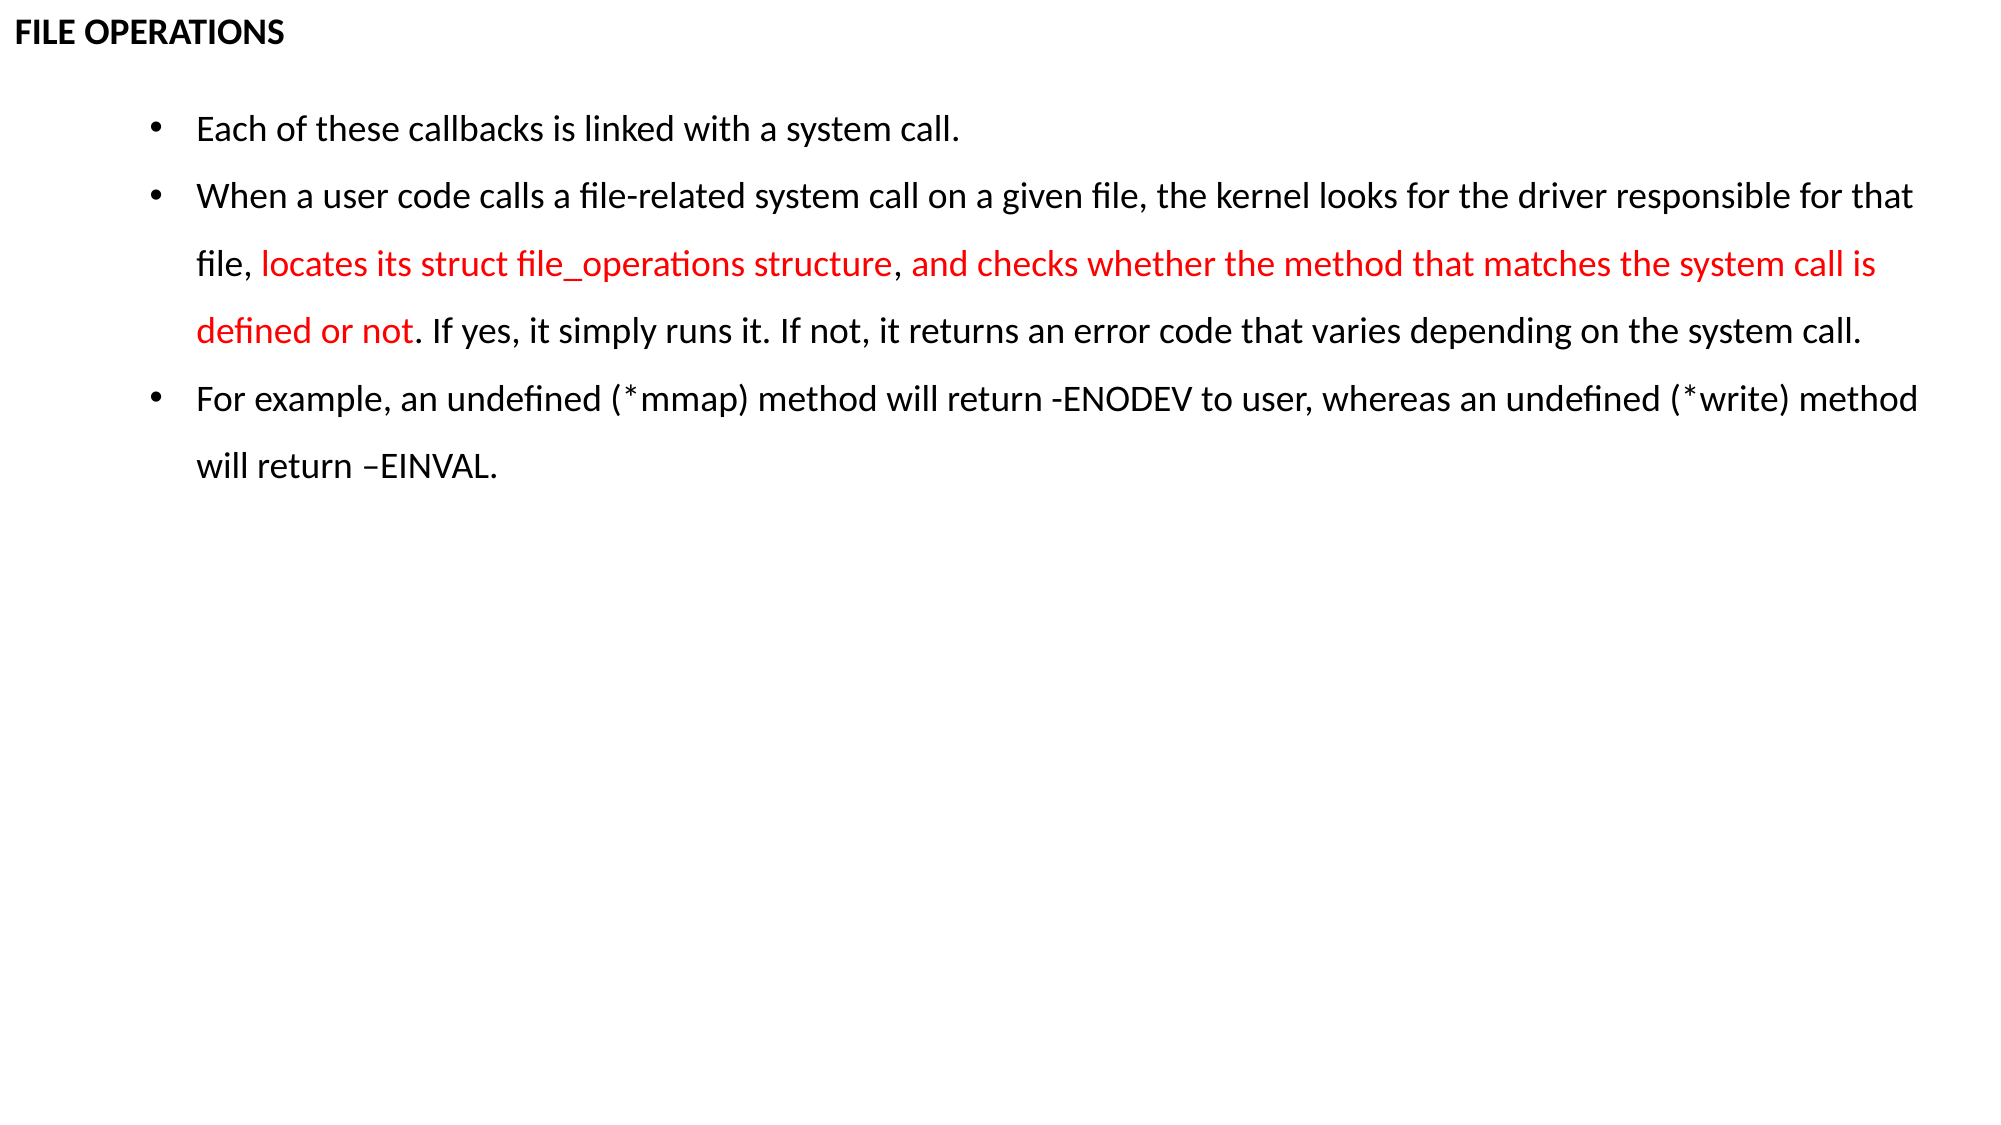

FILE OPERATIONS
Each of these callbacks is linked with a system call.
When a user code calls a file-related system call on a given file, the kernel looks for the driver responsible for that file, locates its struct file_operations structure, and checks whether the method that matches the system call is defined or not. If yes, it simply runs it. If not, it returns an error code that varies depending on the system call.
For example, an undefined (*mmap) method will return -ENODEV to user, whereas an undefined (*write) method will return –EINVAL.